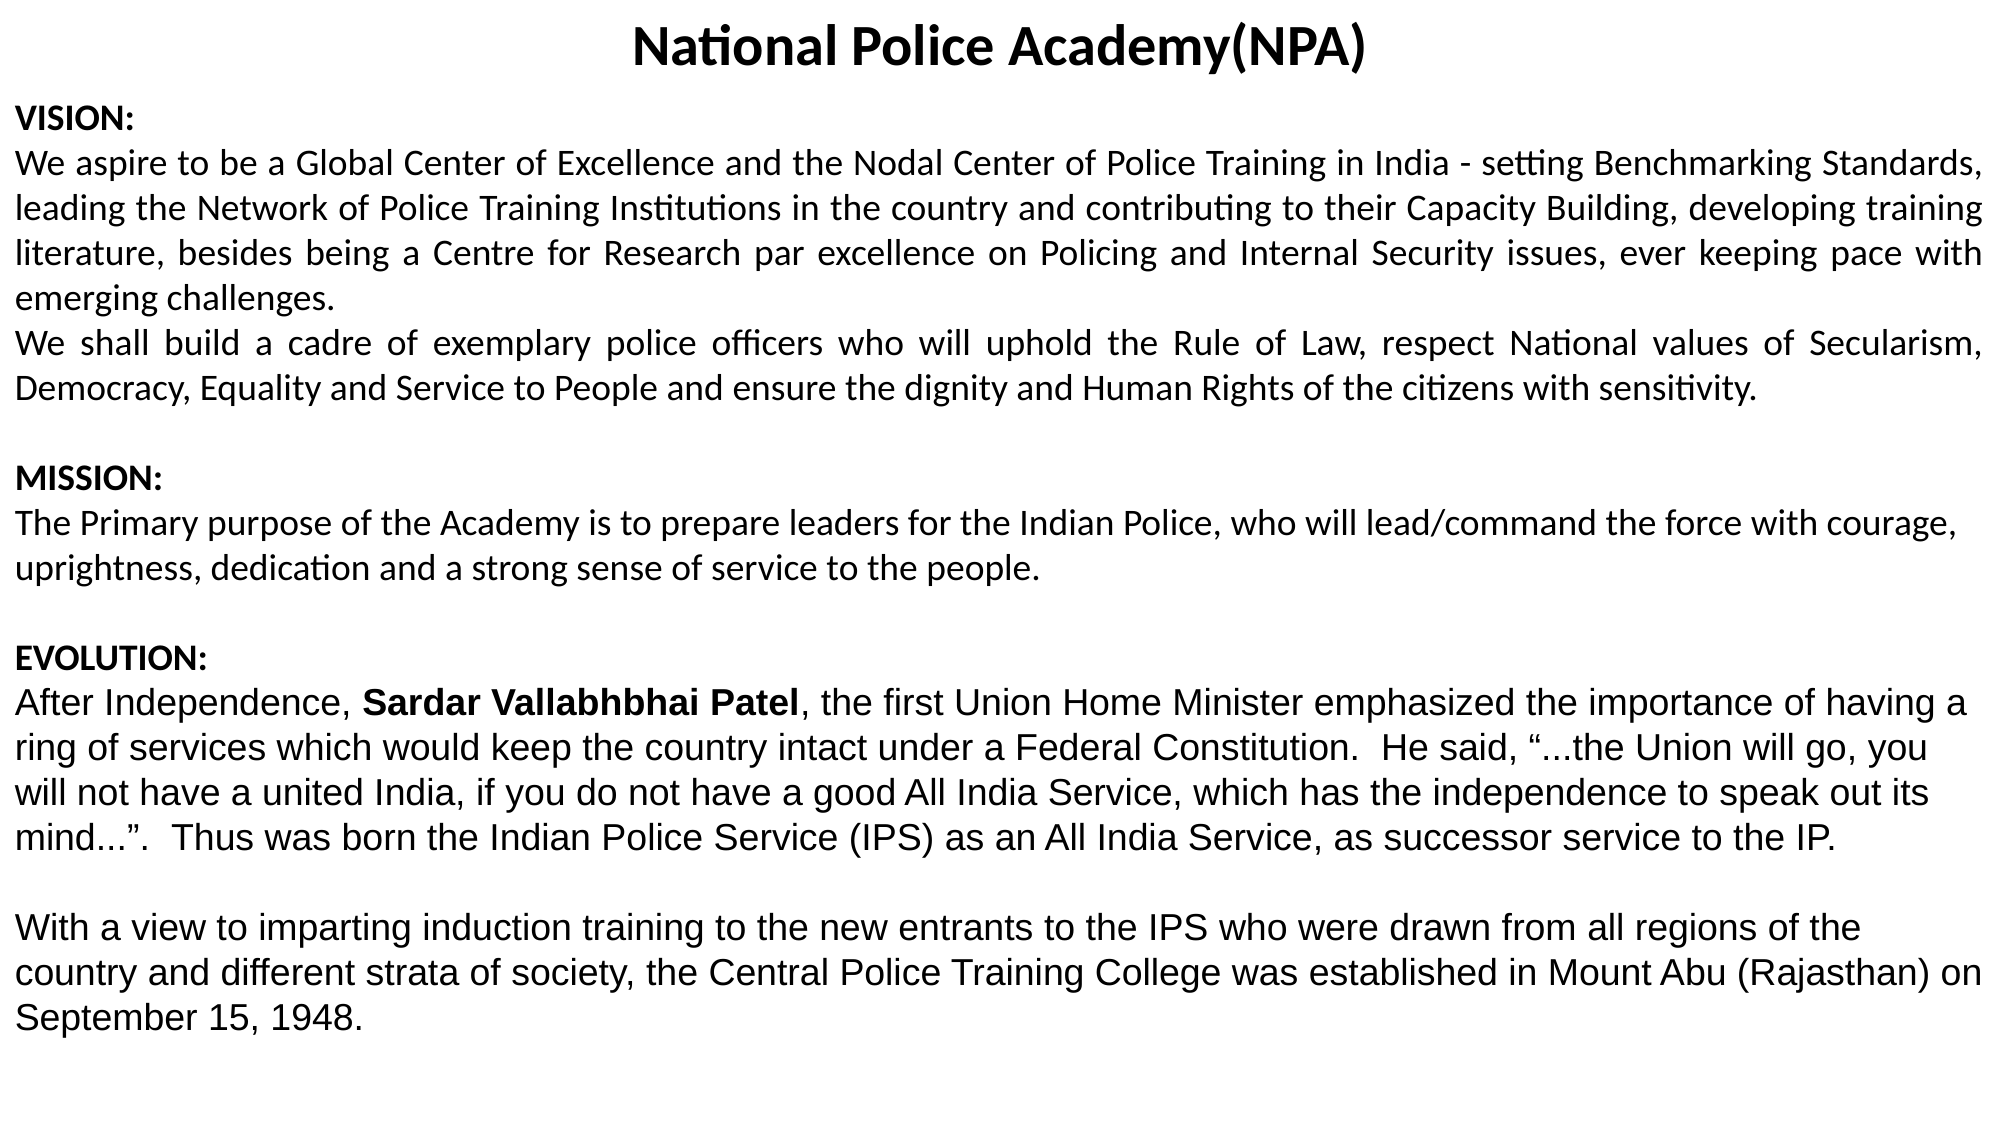

National Police Academy(NPA)
VISION:
We aspire to be a Global Center of Excellence and the Nodal Center of Police Training in India - setting Benchmarking Standards, leading the Network of Police Training Institutions in the country and contributing to their Capacity Building, developing training literature, besides being a Centre for Research par excellence on Policing and Internal Security issues, ever keeping pace with emerging challenges.
We shall build a cadre of exemplary police officers who will uphold the Rule of Law, respect National values of Secularism, Democracy, Equality and Service to People and ensure the dignity and Human Rights of the citizens with sensitivity.

MISSION:
The Primary purpose of the Academy is to prepare leaders for the Indian Police, who will lead/command the force with courage, uprightness, dedication and a strong sense of service to the people.

EVOLUTION:
After Independence, Sardar Vallabhbhai Patel, the first Union Home Minister emphasized the importance of having a ring of services which would keep the country intact under a Federal Constitution.  He said, “...the Union will go, you will not have a united India, if you do not have a good All India Service, which has the independence to speak out its mind...”.  Thus was born the Indian Police Service (IPS) as an All India Service, as successor service to the IP.

With a view to imparting induction training to the new entrants to the IPS who were drawn from all regions of the country and different strata of society, the Central Police Training College was established in Mount Abu (Rajasthan) on September 15, 1948.